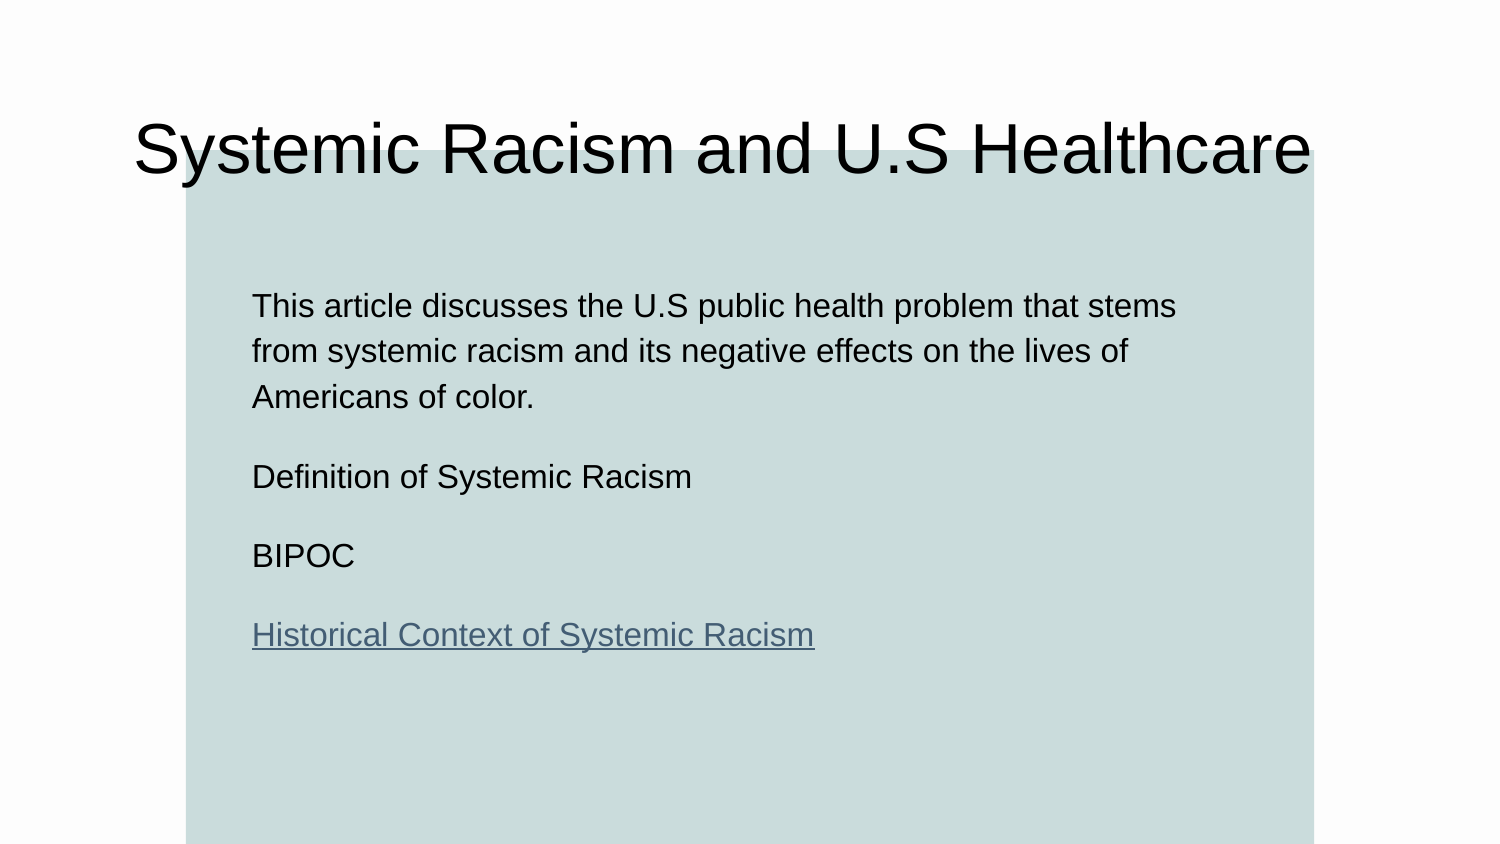

# Systemic Racism and U.S Healthcare
This article discusses the U.S public health problem that stems from systemic racism and its negative effects on the lives of Americans of color.
Definition of Systemic Racism
BIPOC
Historical Context of Systemic Racism